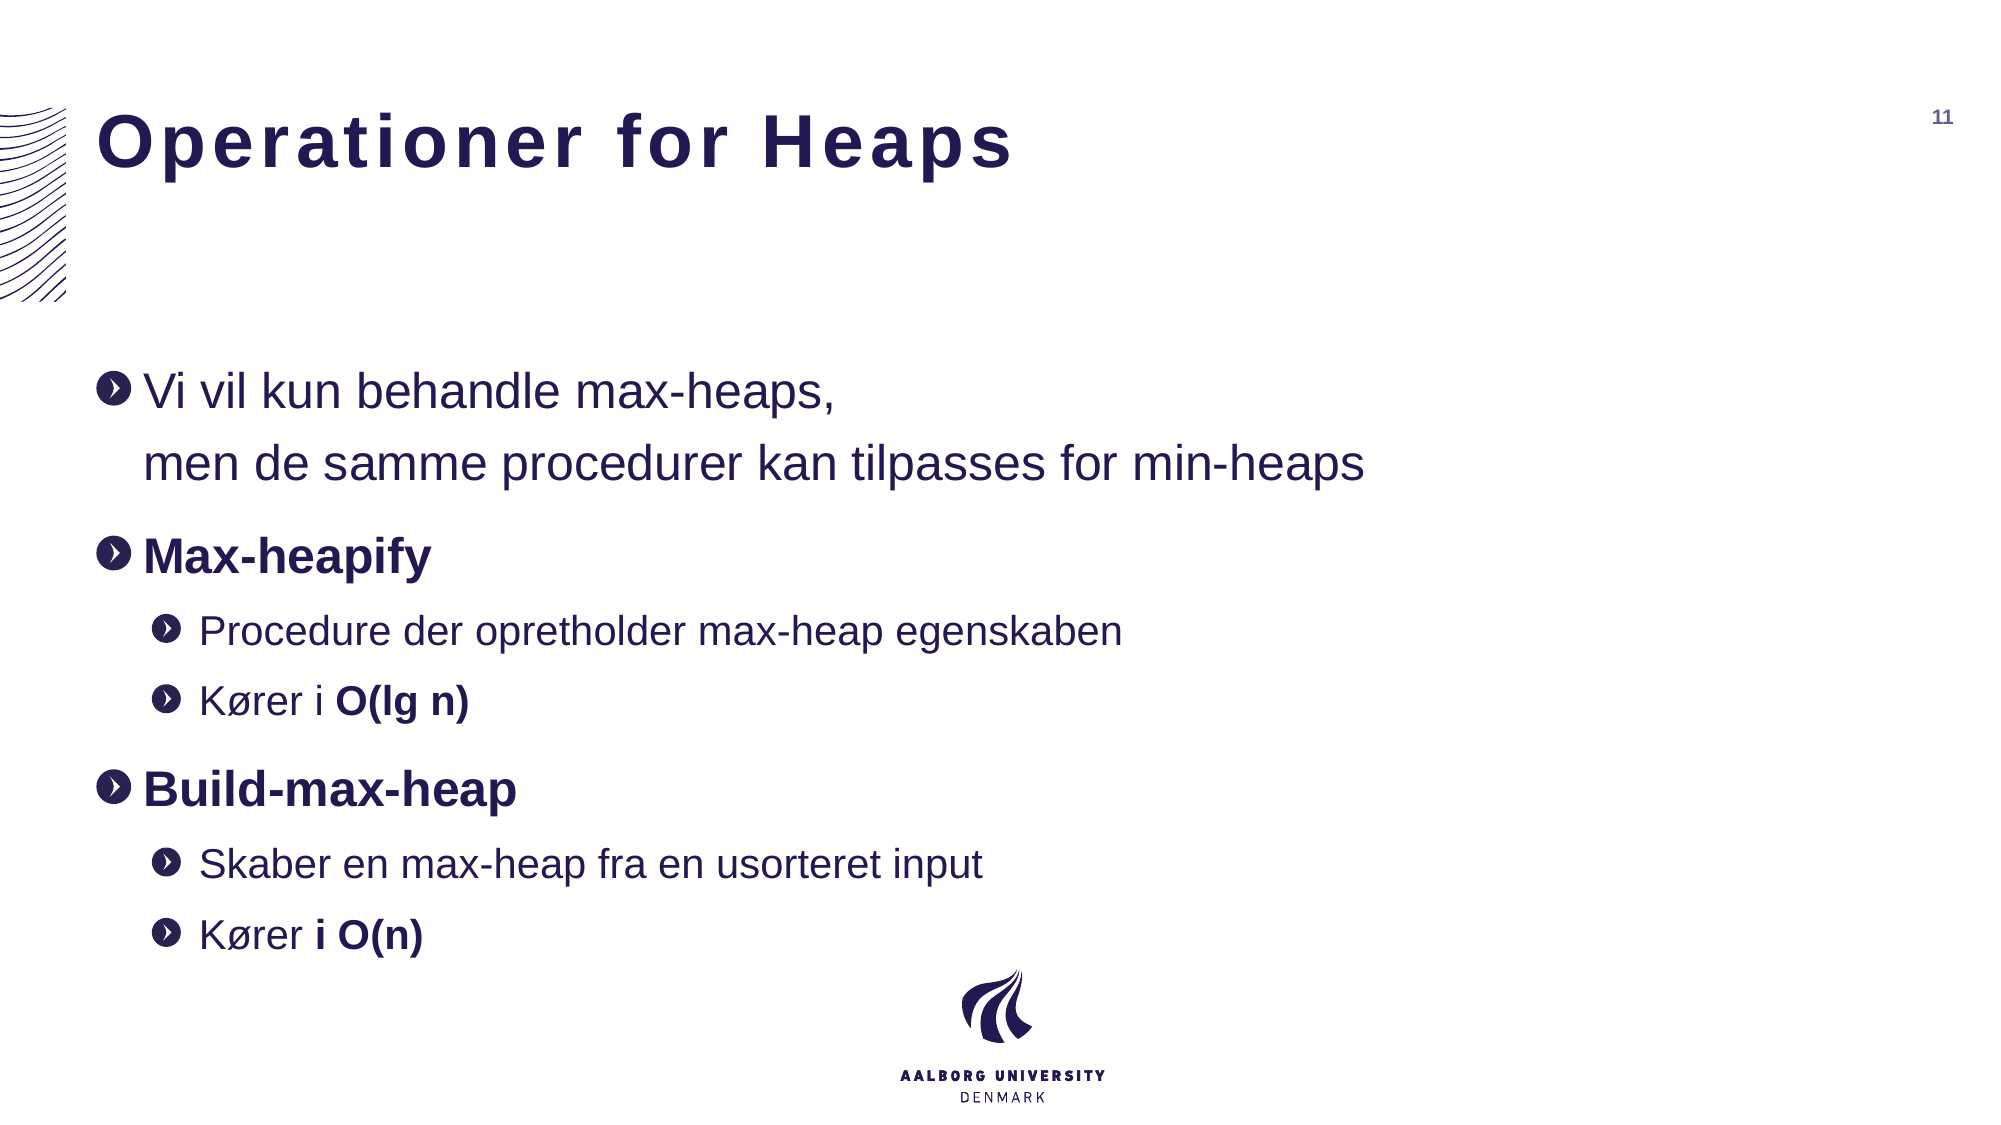

# Operationer for Heaps
11
Vi vil kun behandle max-heaps,
men de samme procedurer kan tilpasses for min-heaps
Max-heapify
Procedure der opretholder max-heap egenskaben
Kører i O(lg n)
Build-max-heap
Skaber en max-heap fra en usorteret input
Kører i O(n)